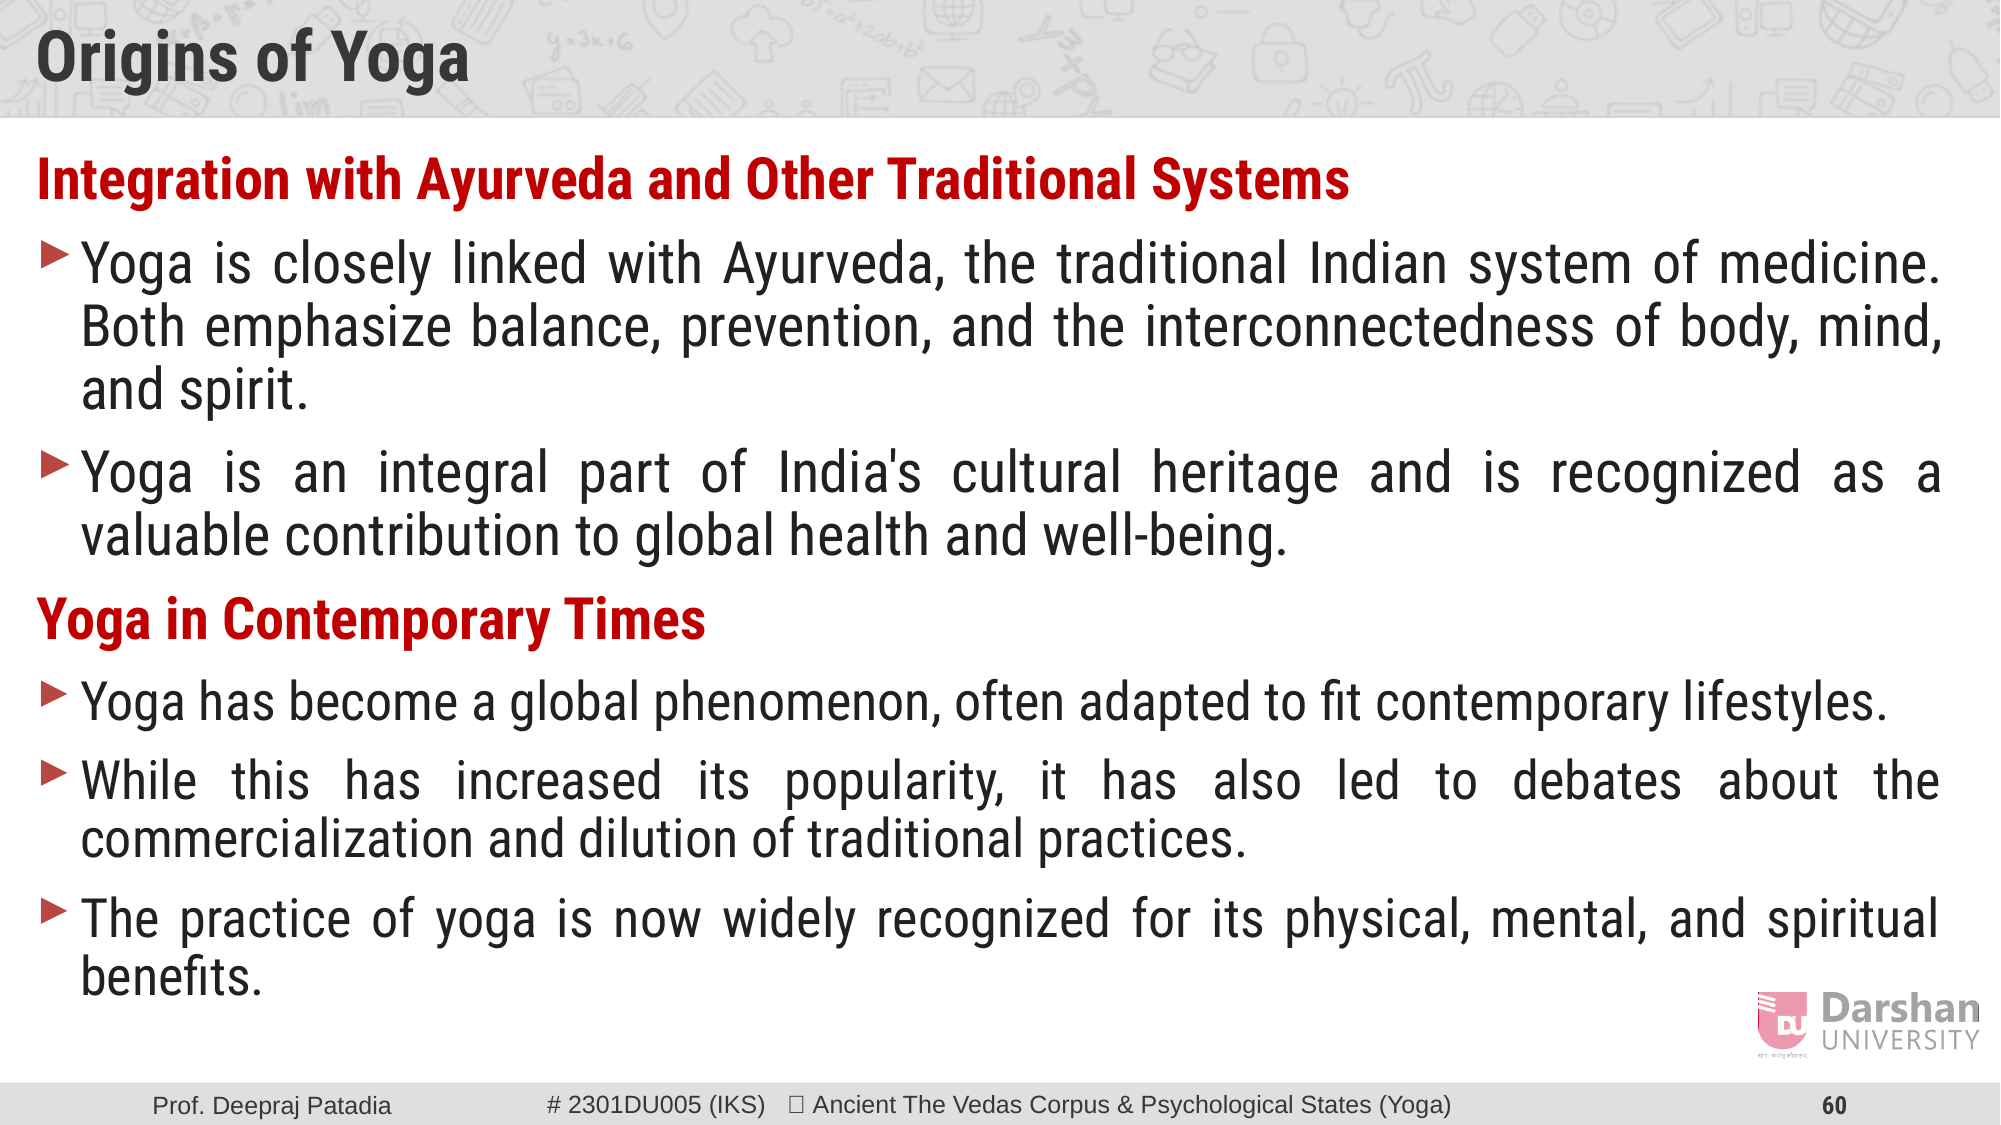

# Origins of Yoga
Integration with Ayurveda and Other Traditional Systems
Yoga is closely linked with Ayurveda, the traditional Indian system of medicine. Both emphasize balance, prevention, and the interconnectedness of body, mind, and spirit.
Yoga is an integral part of India's cultural heritage and is recognized as a valuable contribution to global health and well-being.
Yoga in Contemporary Times
Yoga has become a global phenomenon, often adapted to fit contemporary lifestyles.
While this has increased its popularity, it has also led to debates about the commercialization and dilution of traditional practices.
The practice of yoga is now widely recognized for its physical, mental, and spiritual benefits.